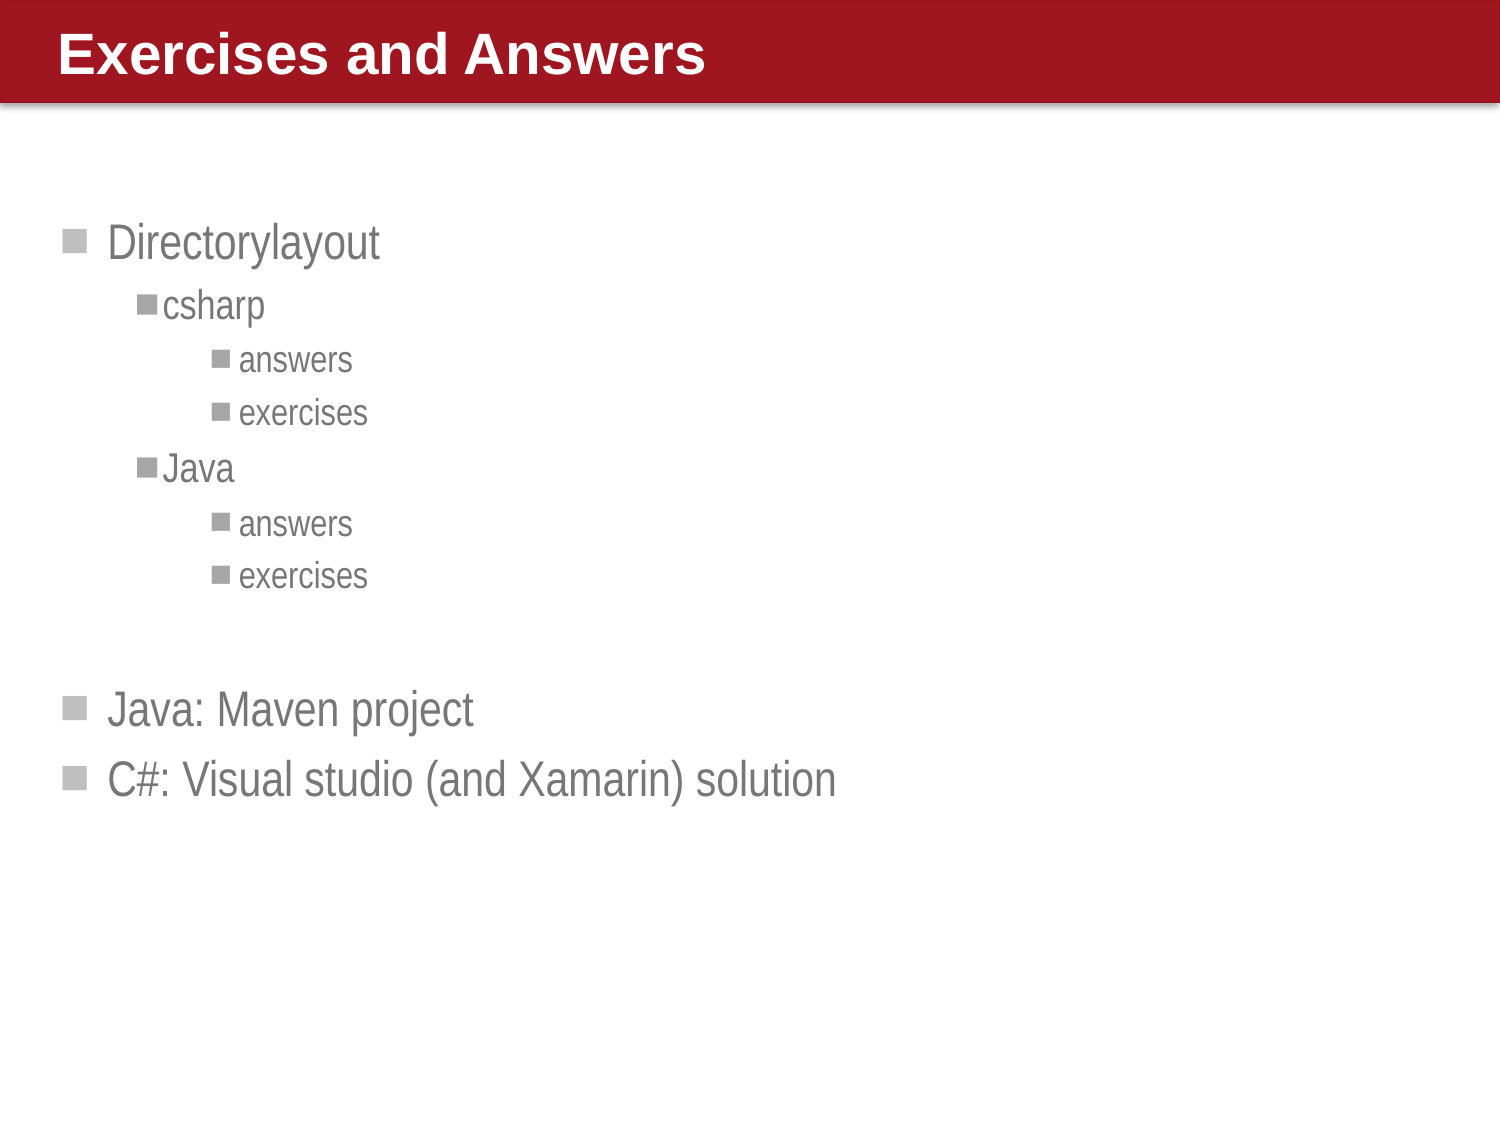

# Exercises and Answers
Directorylayout
csharp
answers
exercises
Java
answers
exercises

Java: Maven project
C#: Visual studio (and Xamarin) solution